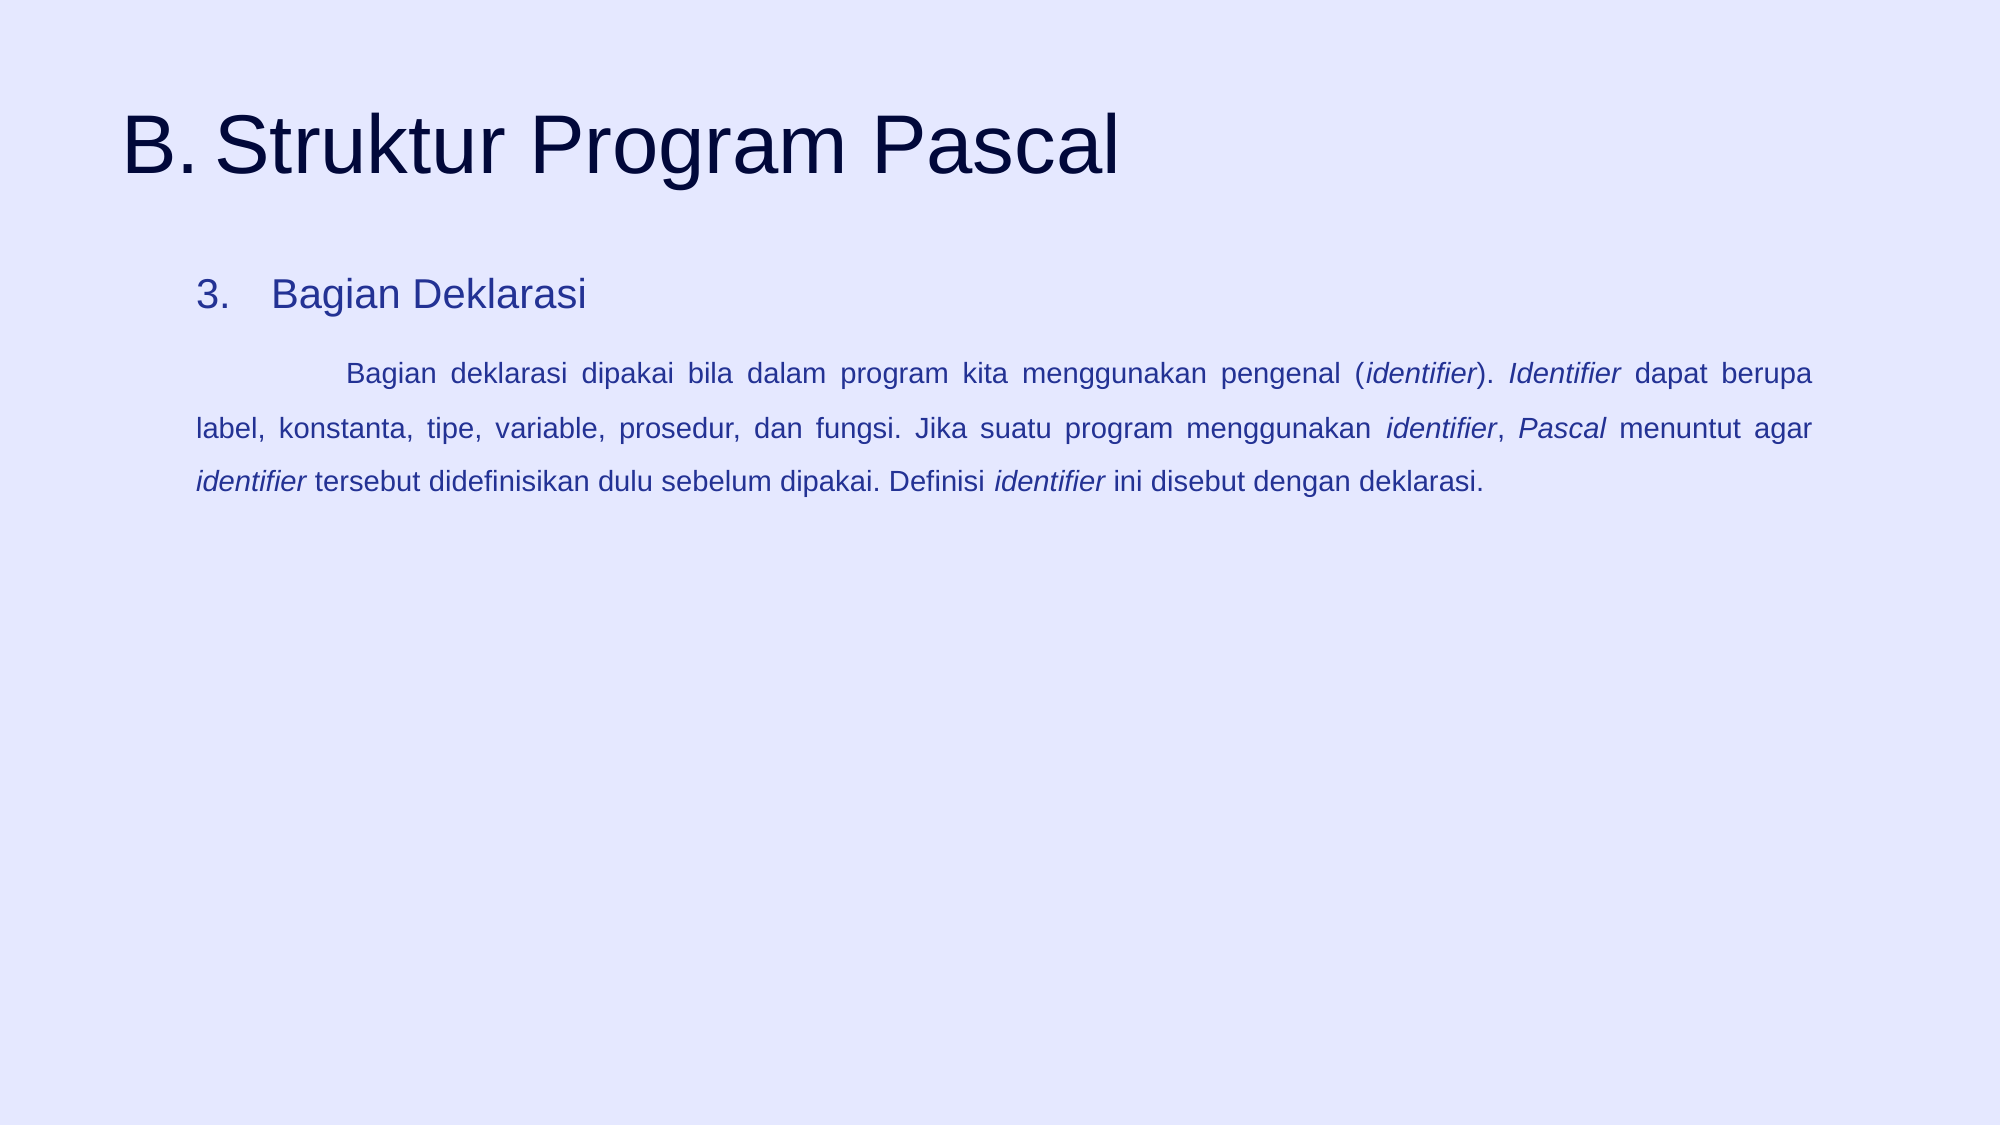

# B. Struktur Program Pascal
Bagian Deklarasi
	Bagian deklarasi dipakai bila dalam program kita menggunakan pengenal (identifier). Identifier dapat berupa label, konstanta, tipe, variable, prosedur, dan fungsi. Jika suatu program menggunakan identifier, Pascal menuntut agar identifier tersebut didefinisikan dulu sebelum dipakai. Definisi identifier ini disebut dengan deklarasi.